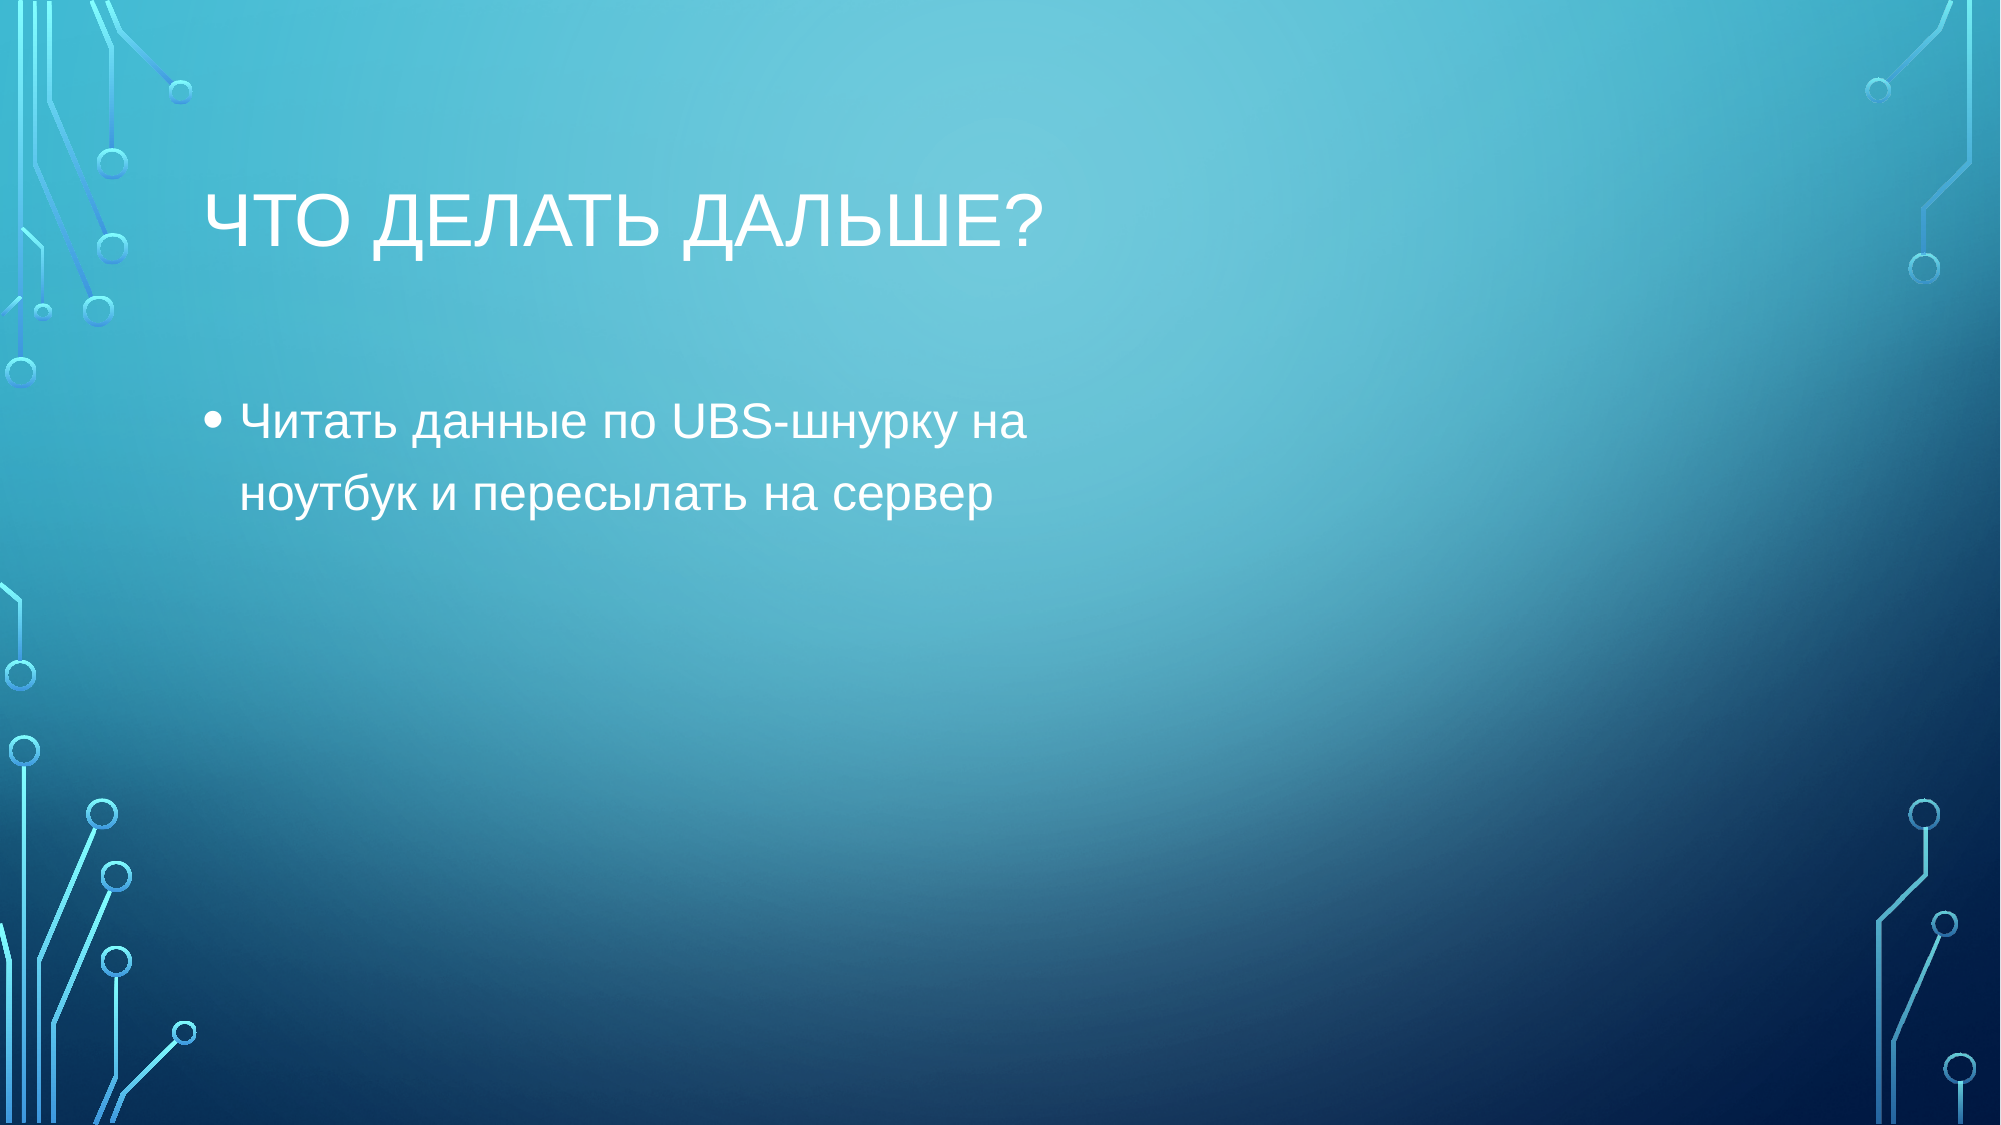

# Что делать дальше?
Читать данные по UBS-шнурку на ноутбук и пересылать на сервер